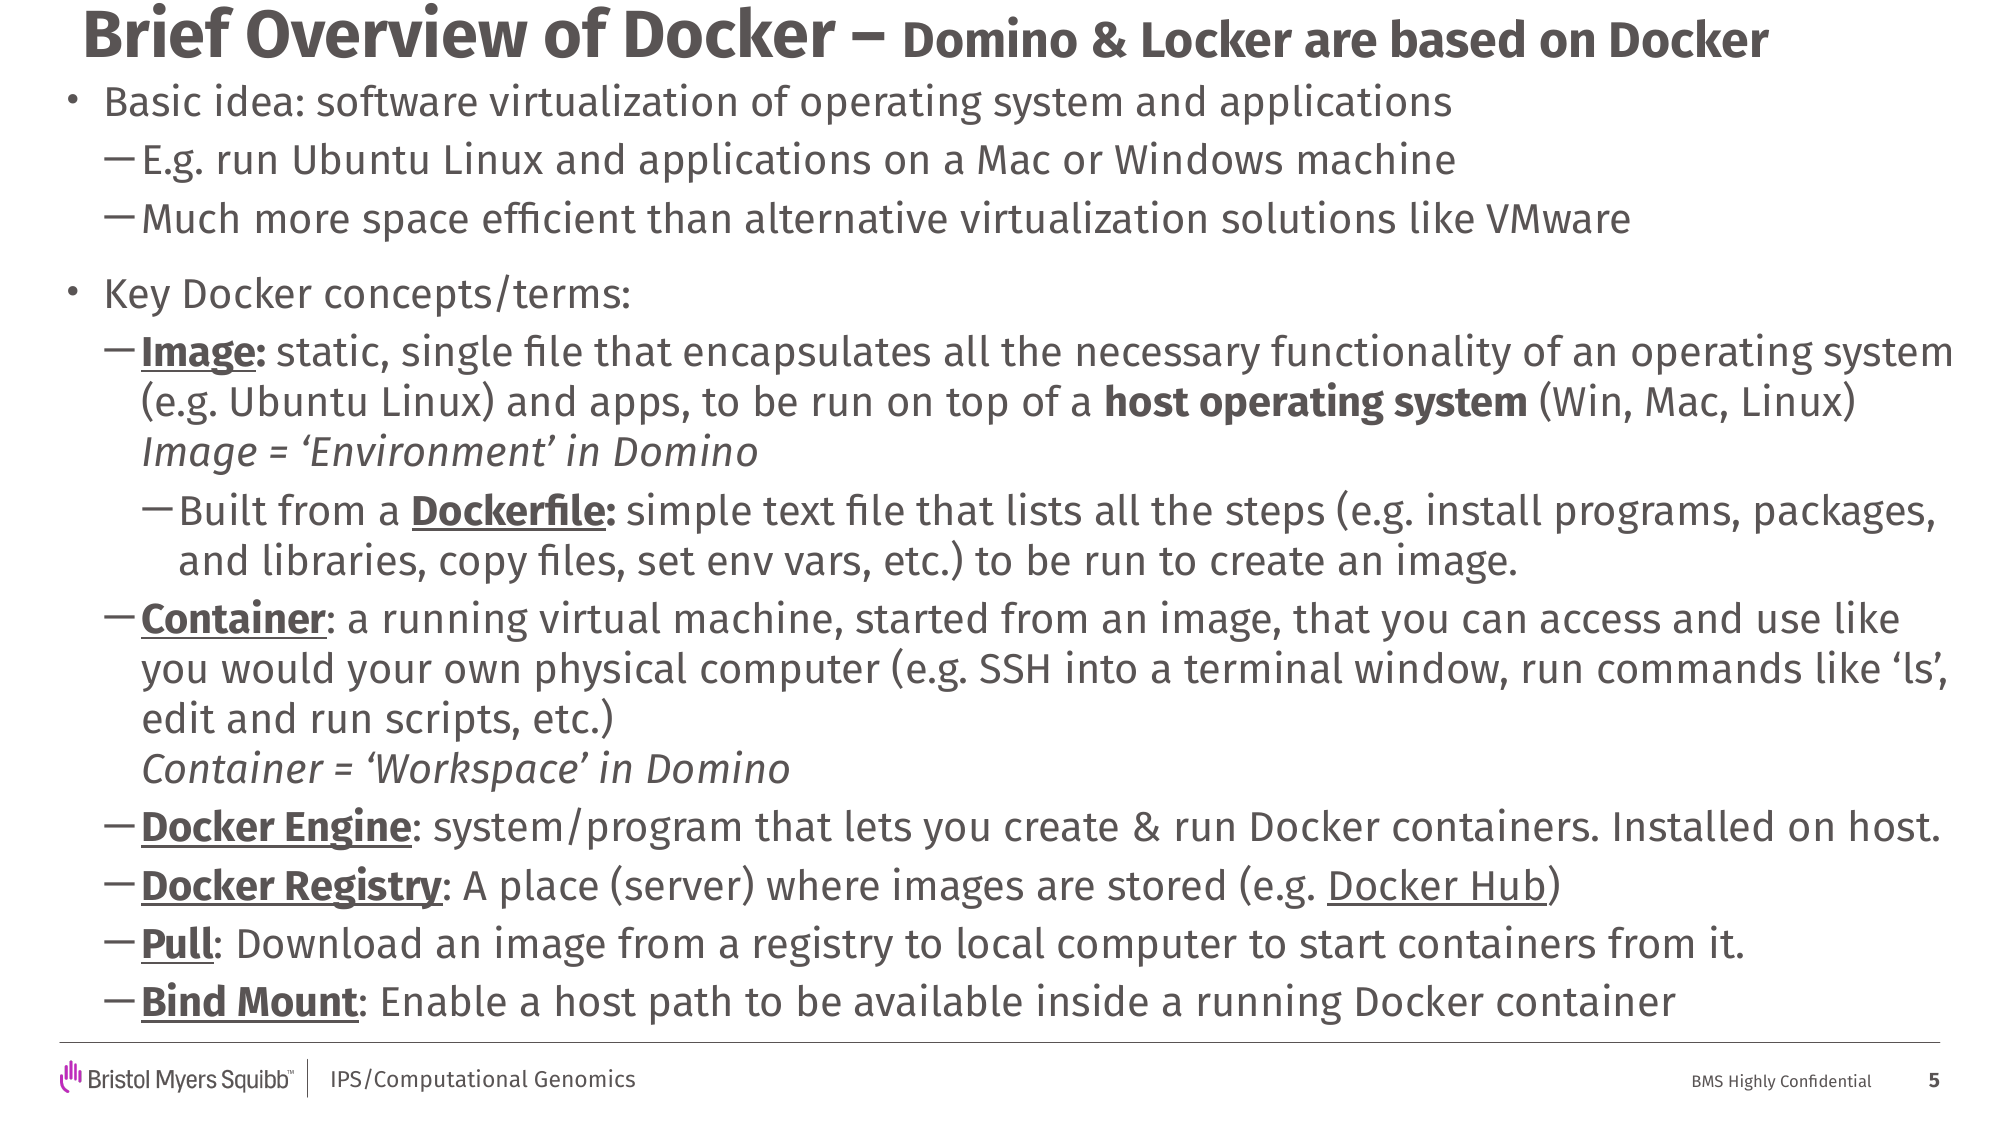

# Brief Overview of Docker – Domino & Locker are based on Docker
Basic idea: software virtualization of operating system and applications
E.g. run Ubuntu Linux and applications on a Mac or Windows machine
Much more space efficient than alternative virtualization solutions like VMware
Key Docker concepts/terms:
Image: static, single file that encapsulates all the necessary functionality of an operating system (e.g. Ubuntu Linux) and apps, to be run on top of a host operating system (Win, Mac, Linux)
Image = ‘Environment’ in Domino
Built from a Dockerfile: simple text file that lists all the steps (e.g. install programs, packages, and libraries, copy files, set env vars, etc.) to be run to create an image.
Container: a running virtual machine, started from an image, that you can access and use like you would your own physical computer (e.g. SSH into a terminal window, run commands like ‘ls’, edit and run scripts, etc.)
Container = ‘Workspace’ in Domino
Docker Engine: system/program that lets you create & run Docker containers. Installed on host.
Docker Registry: A place (server) where images are stored (e.g. Docker Hub)
Pull: Download an image from a registry to local computer to start containers from it.
Bind Mount: Enable a host path to be available inside a running Docker container

5